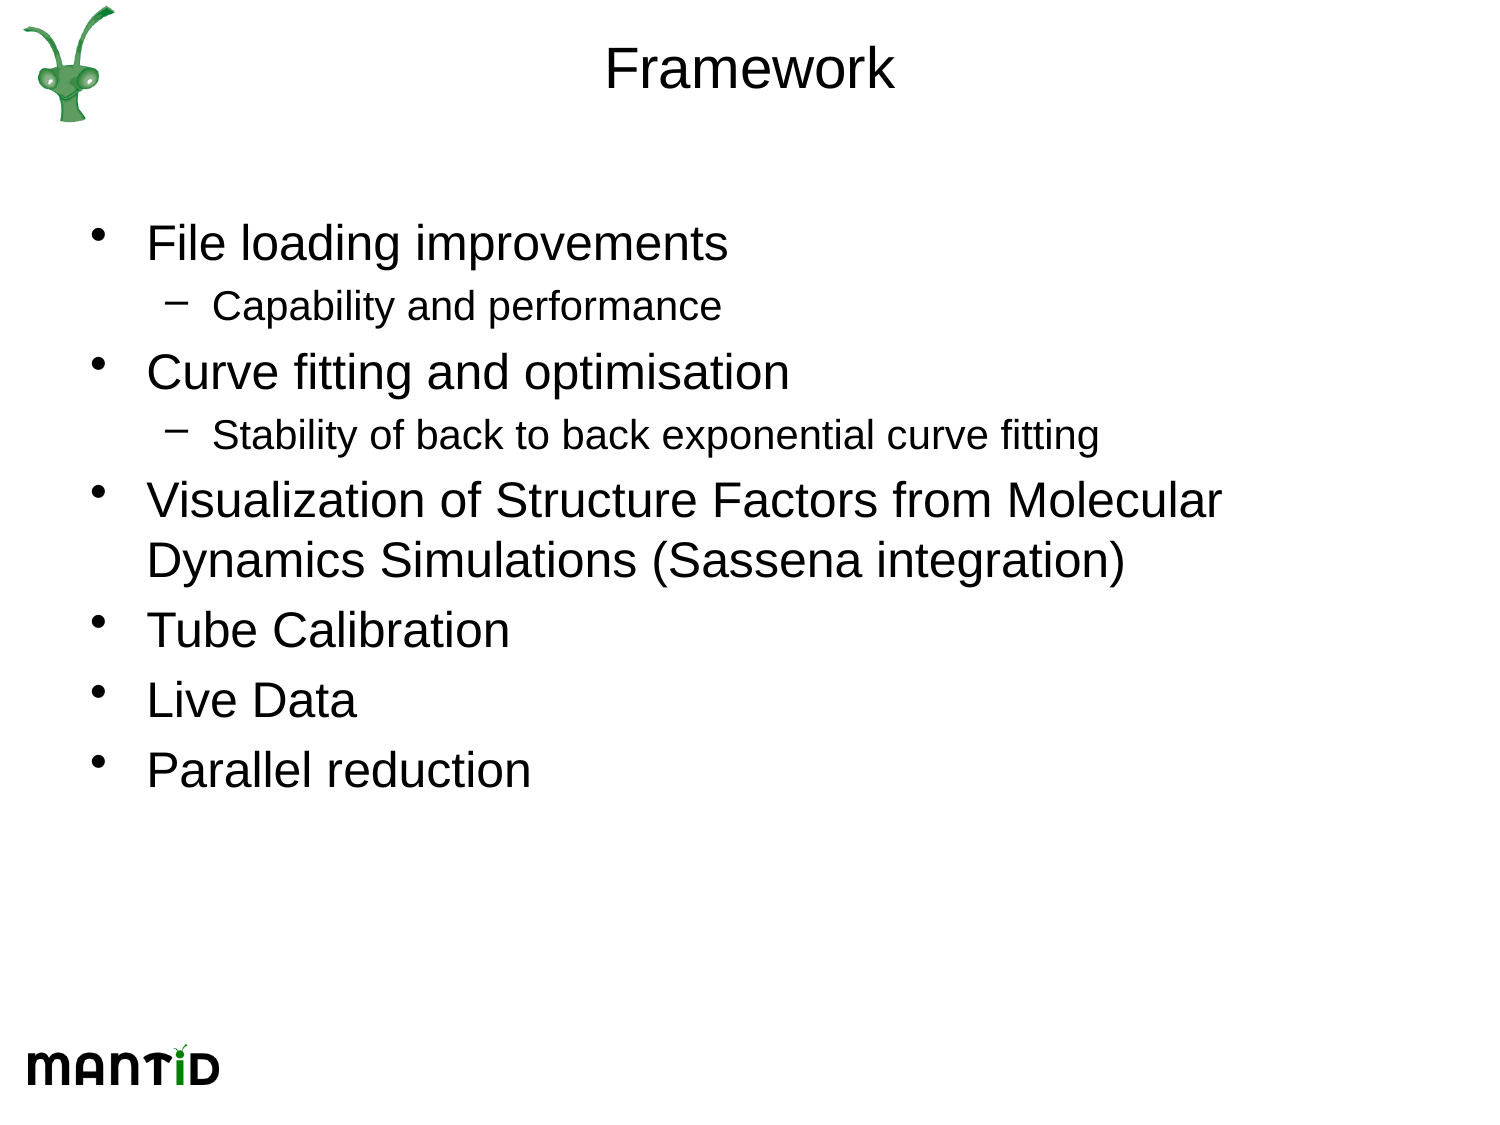

# Framework
File loading improvements
Capability and performance
Curve fitting and optimisation
Stability of back to back exponential curve fitting
Visualization of Structure Factors from Molecular Dynamics Simulations (Sassena integration)
Tube Calibration
Live Data
Parallel reduction